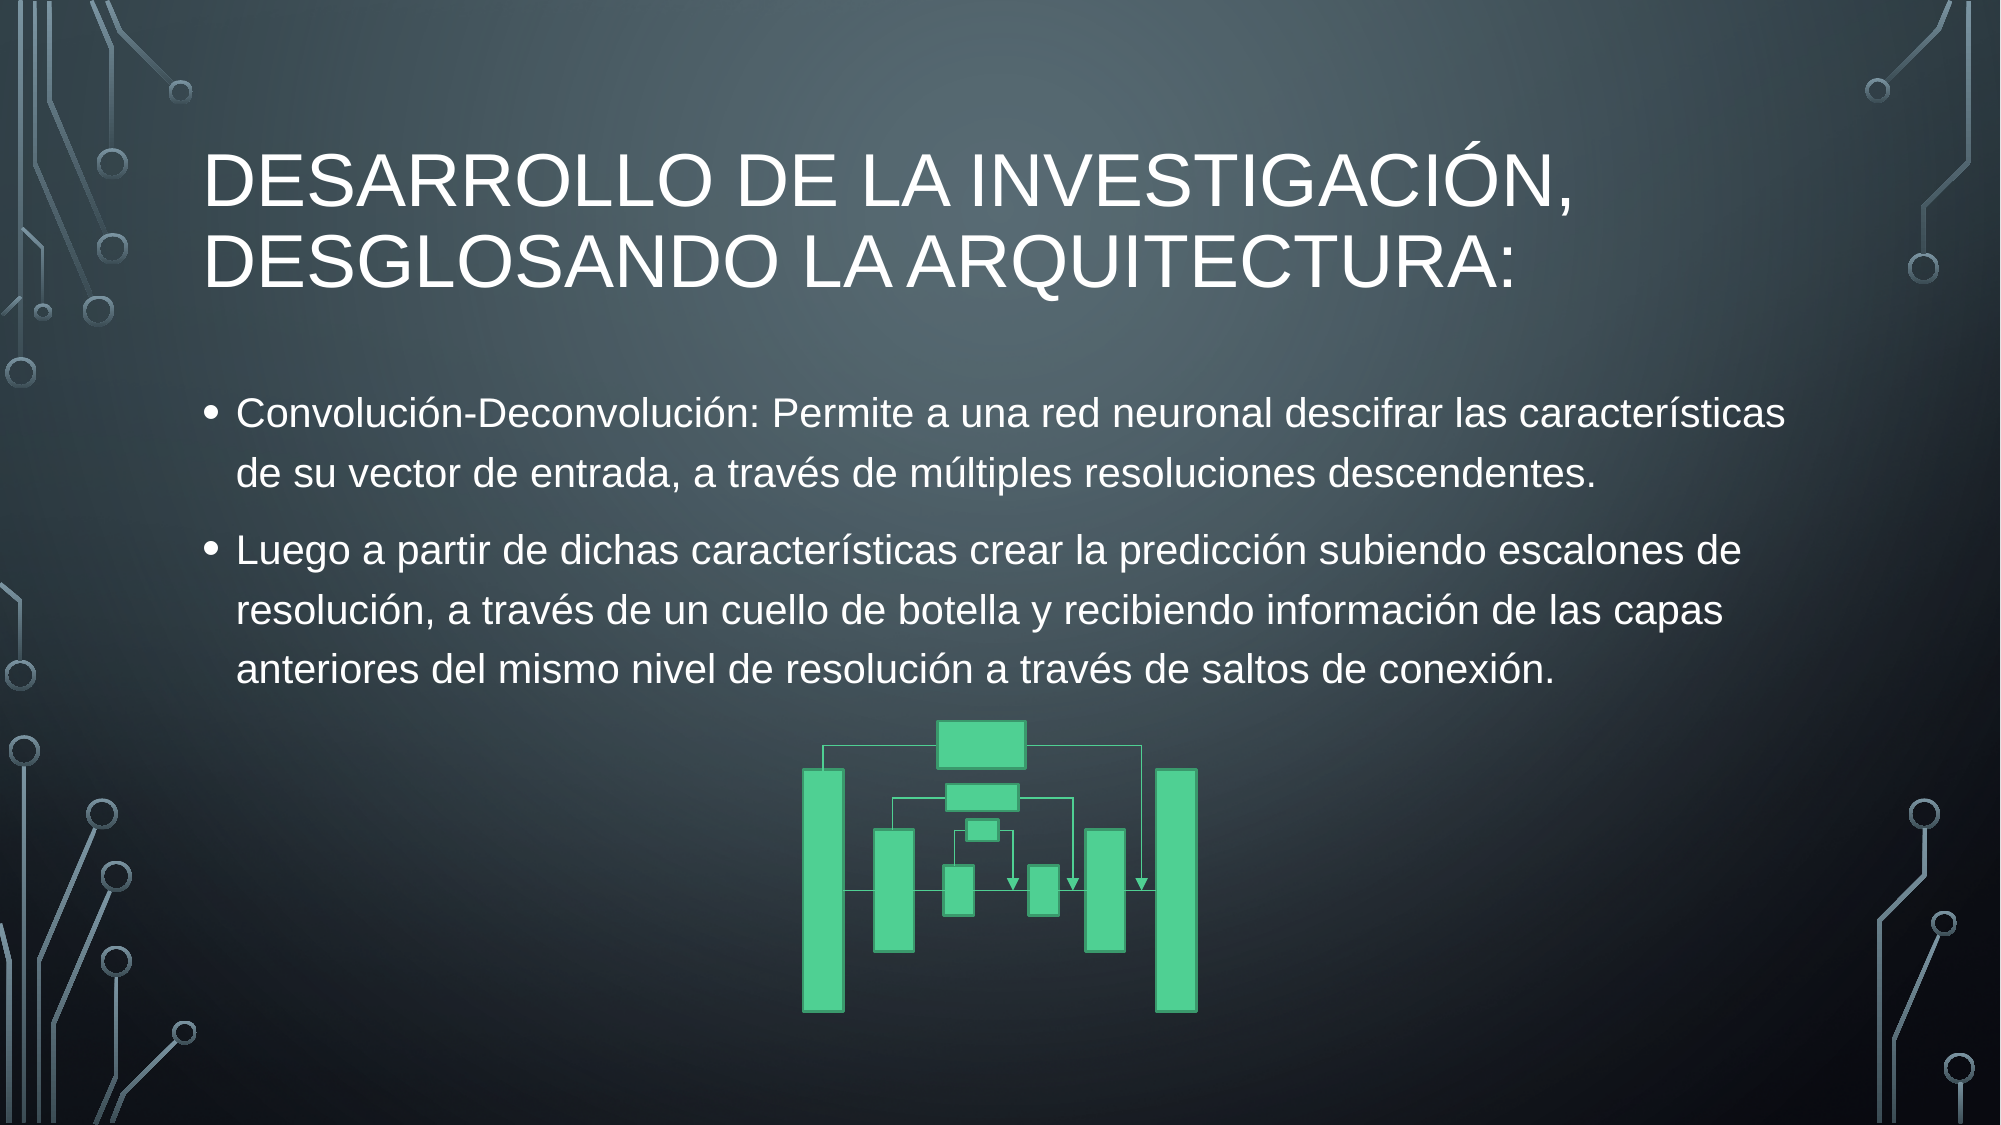

# Desarrollo de la investigación, desglosando LA ARQUITECTURA:
Convolución-Deconvolución: Permite a una red neuronal descifrar las características de su vector de entrada, a través de múltiples resoluciones descendentes.
Luego a partir de dichas características crear la predicción subiendo escalones de resolución, a través de un cuello de botella y recibiendo información de las capas anteriores del mismo nivel de resolución a través de saltos de conexión.